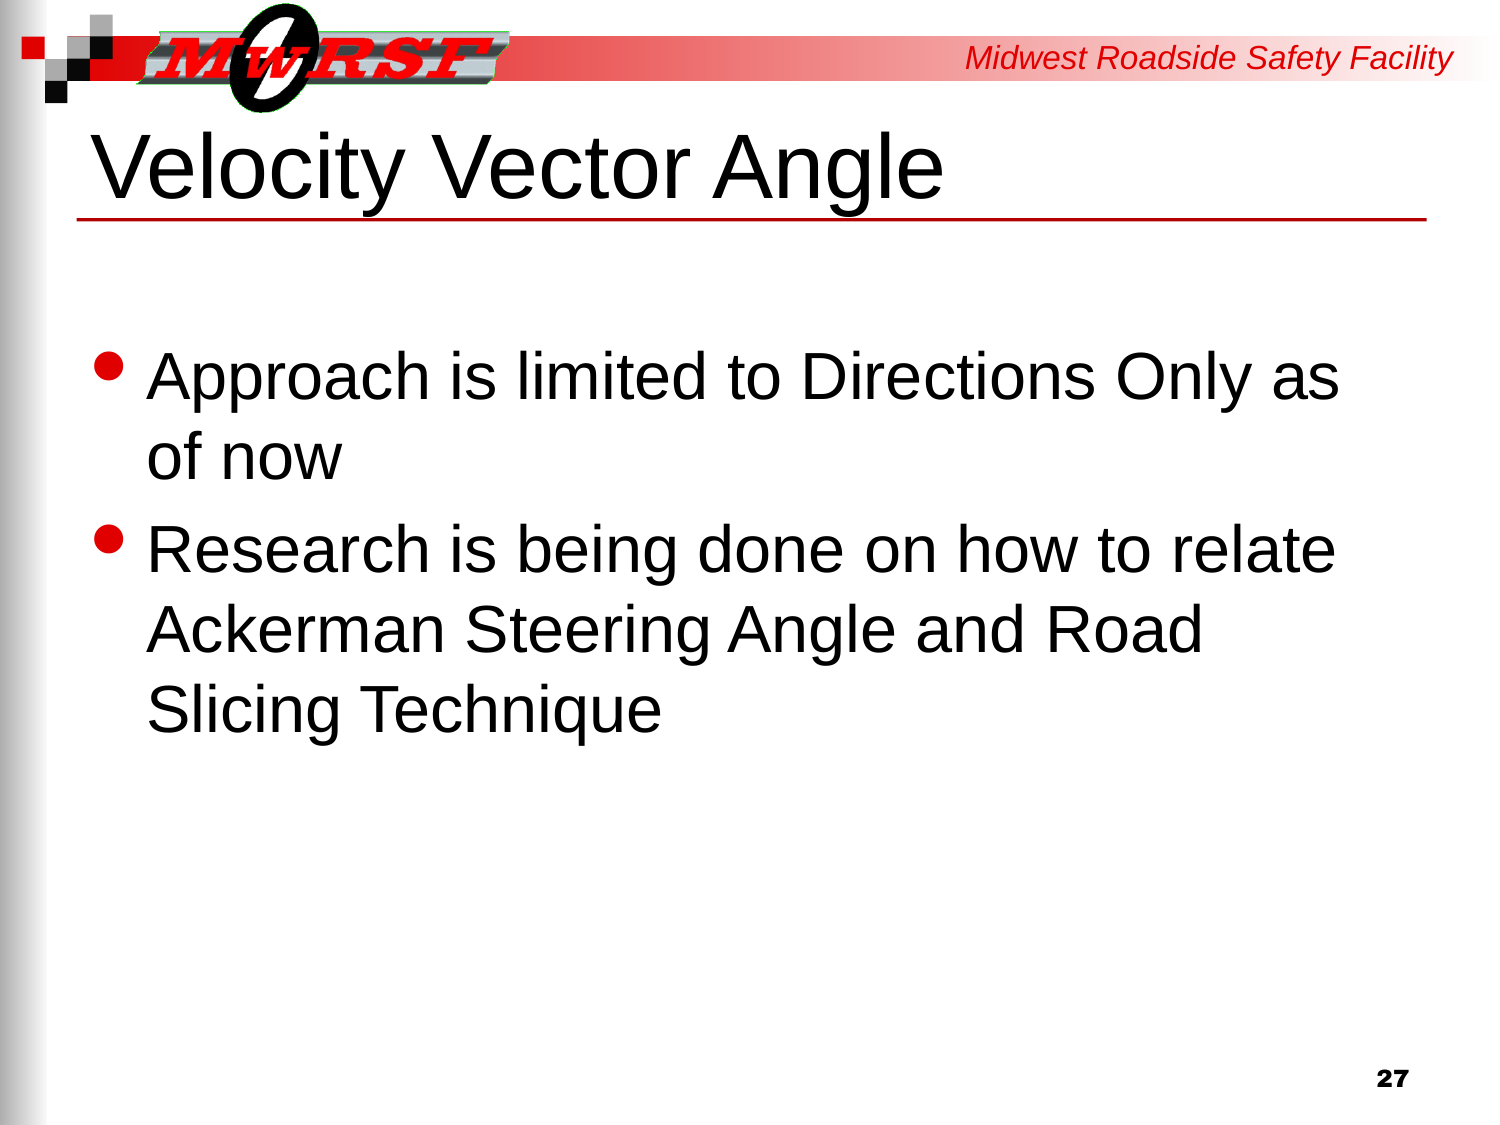

# Velocity Vector Angle
Approach is limited to Directions Only as of now
Research is being done on how to relate Ackerman Steering Angle and Road Slicing Technique
27